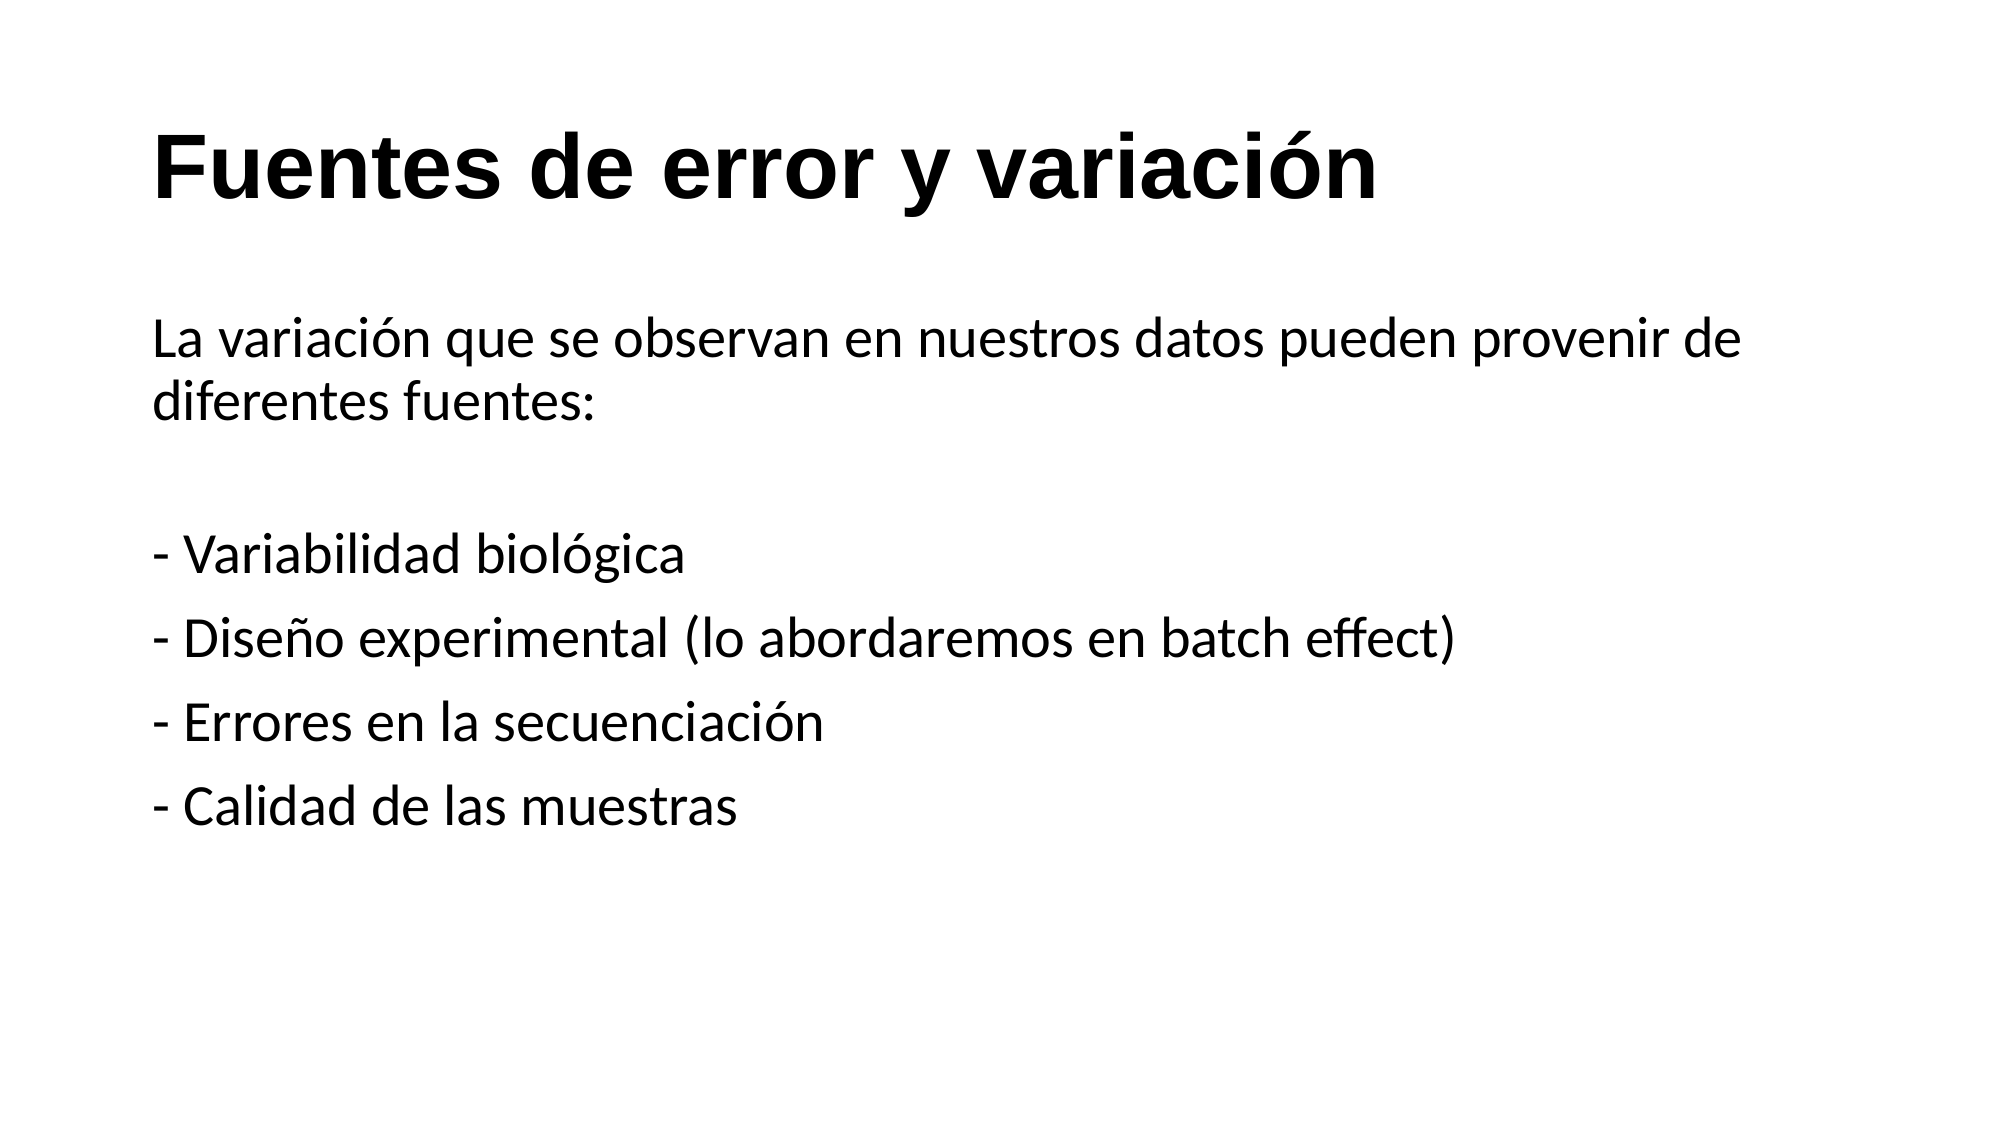

# Fuentes de error y variación
La variación que se observan en nuestros datos pueden provenir de diferentes fuentes:
- Variabilidad biológica
- Diseño experimental (lo abordaremos en batch effect)
- Errores en la secuenciación
- Calidad de las muestras